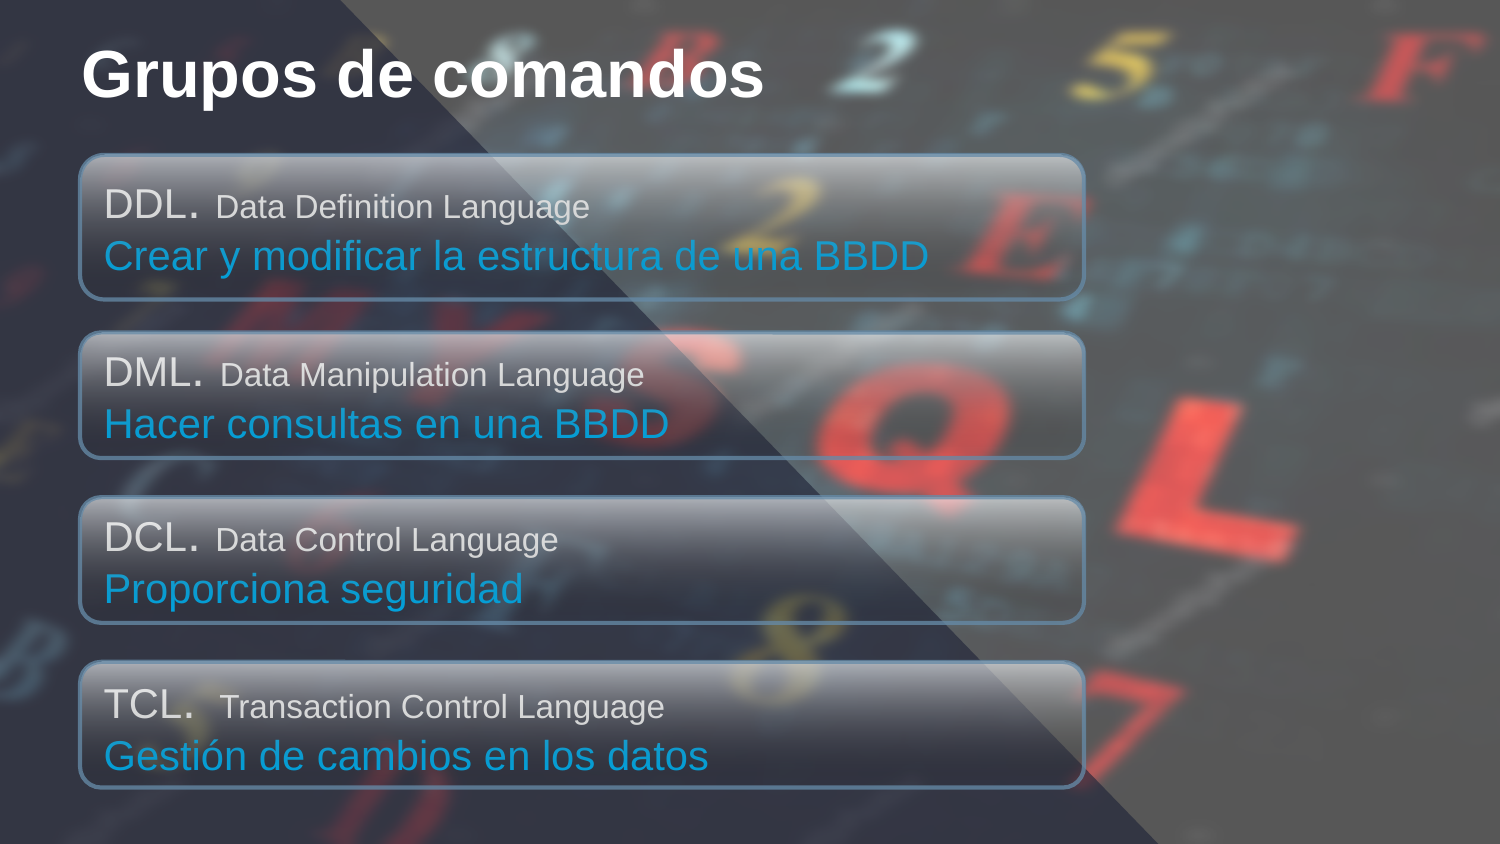

Grupos de comandos

DDL. Data Definition Language
Crear y modificar la estructura de una BBDD
DML. Data Manipulation Language
Hacer consultas en una BBDD

DCL. Data Control Language
Proporciona seguridad

TCL.  Transaction Control Language
Gestión de cambios en los datos